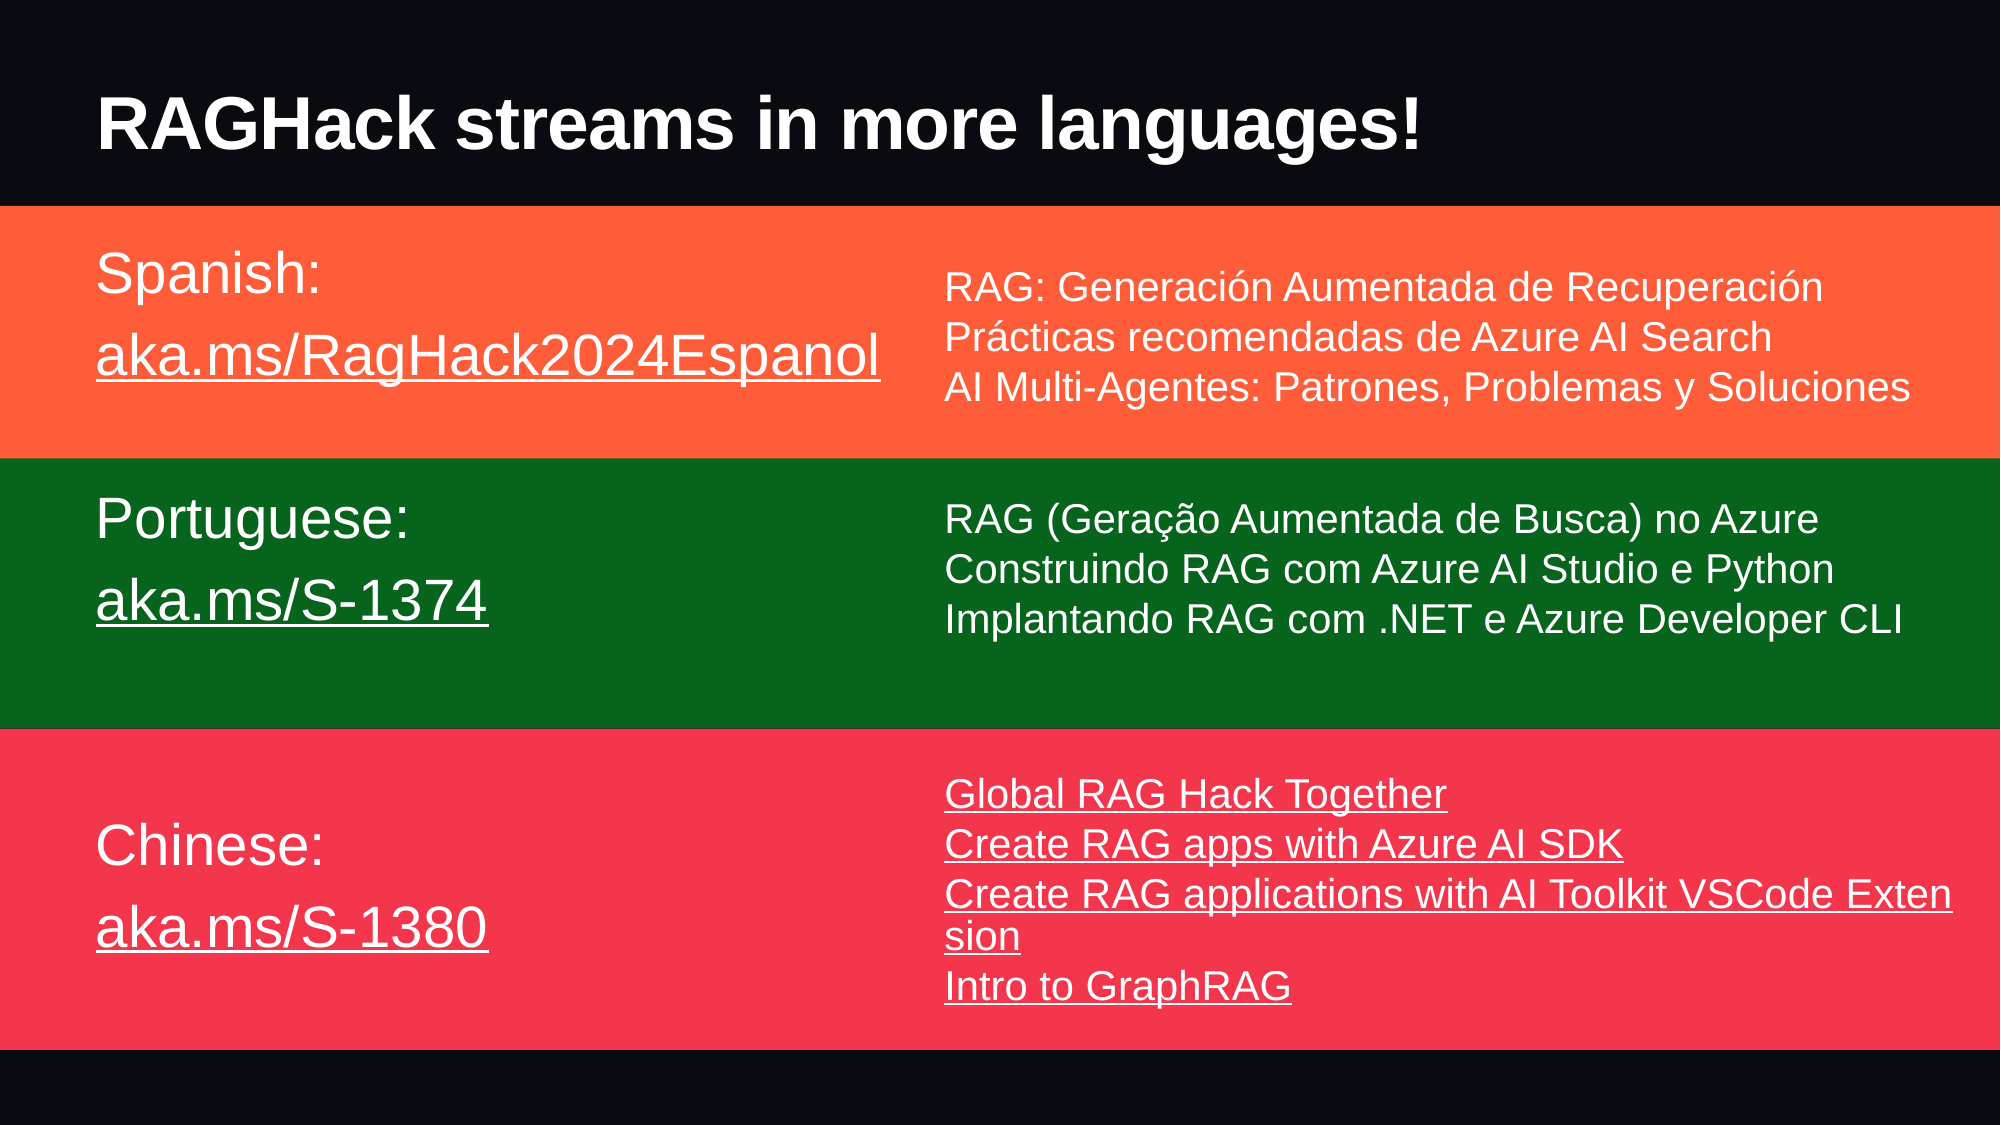

# RAGHack streams in more languages!

Spanish:
aka.ms/RagHack2024Espanol

Portuguese:
aka.ms/S-1374

Chinese:
aka.ms/S-1380
RAG: Generación Aumentada de Recuperación
Prácticas recomendadas de Azure AI Search
AI Multi-Agentes: Patrones, Problemas y Soluciones

RAG (Geração Aumentada de Busca) no Azure
Construindo RAG com Azure AI Studio e Python
Implantando RAG com .NET e Azure Developer CLI

Global RAG Hack Together
Create RAG apps with Azure AI SDK
Create RAG applications with AI Toolkit VSCode Extension
Intro to GraphRAG